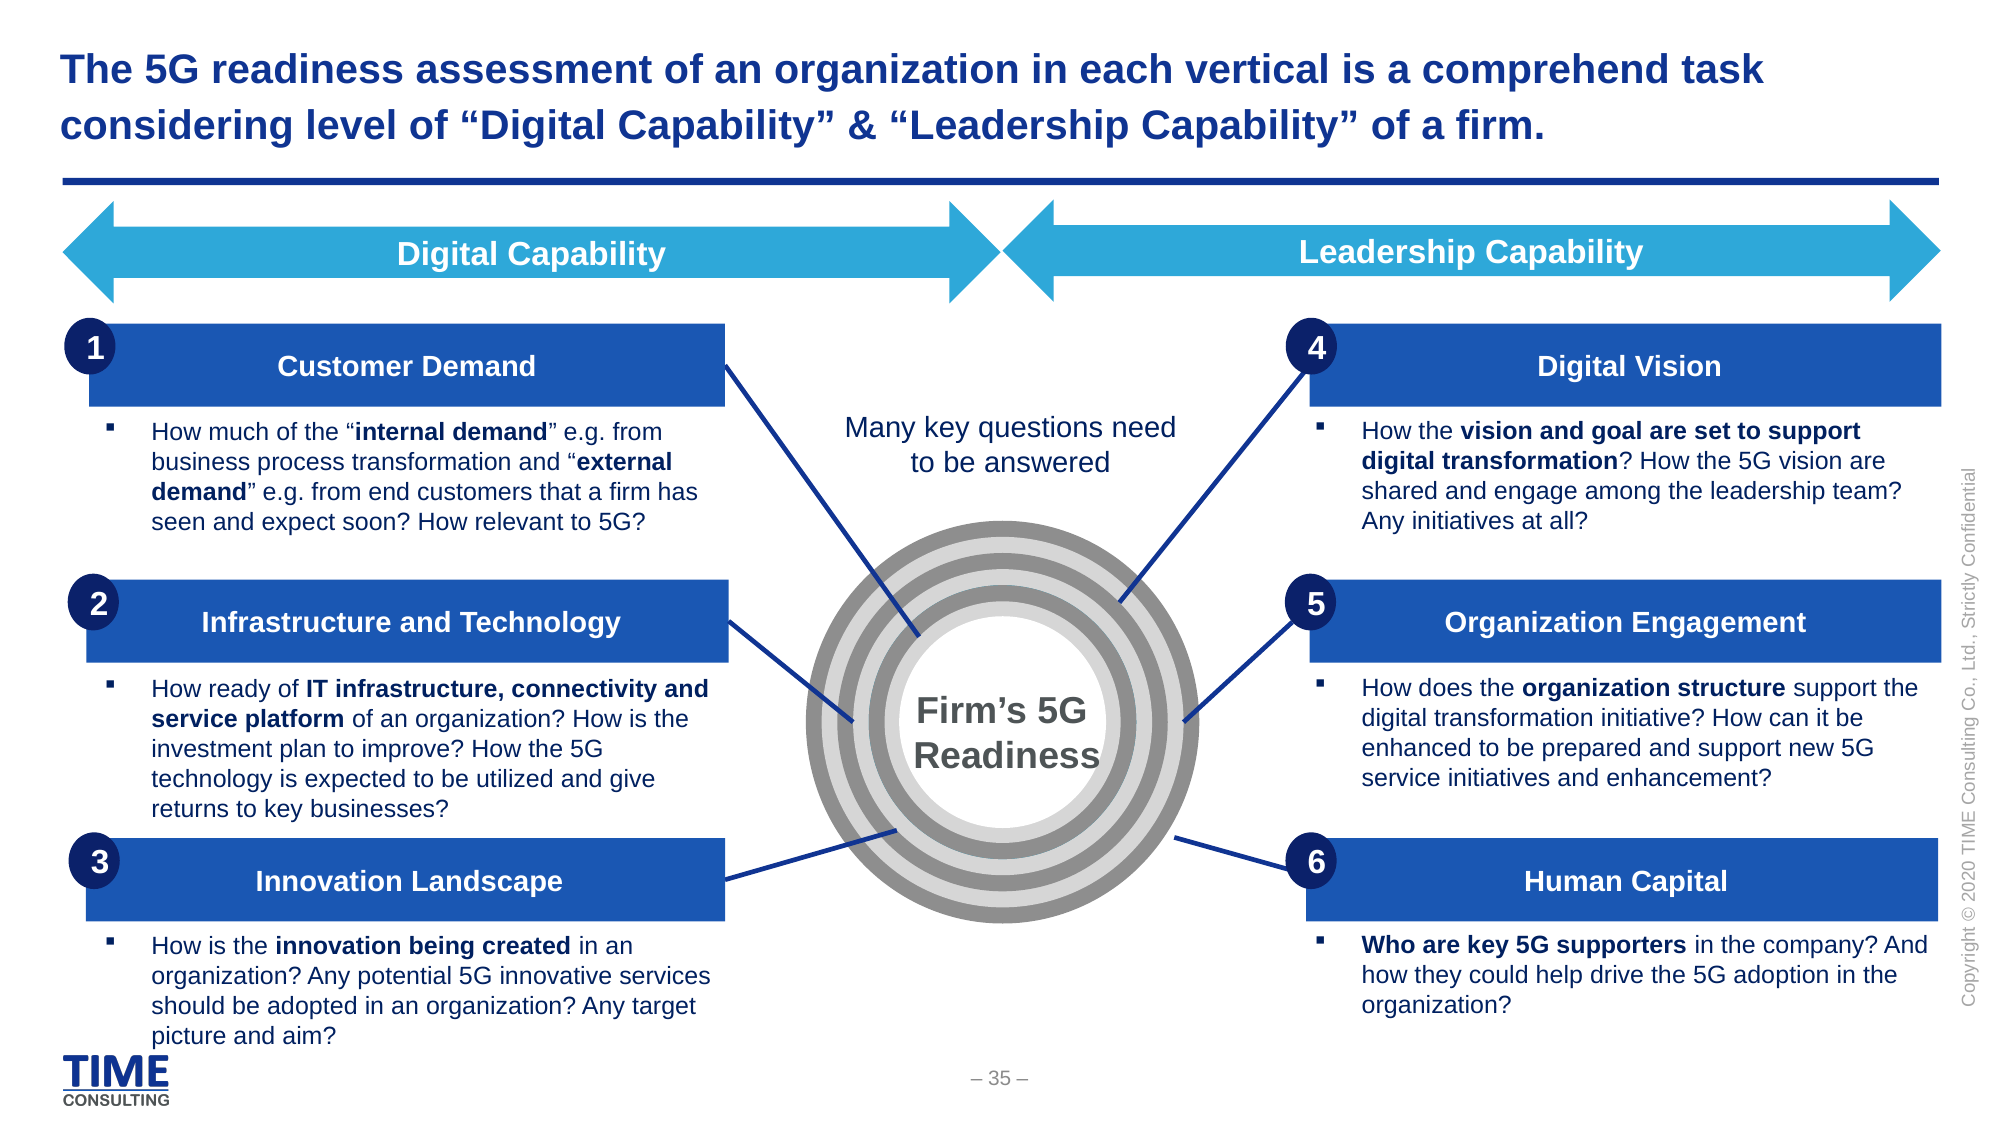

# The 5G readiness assessment of an organization in each vertical is a comprehend task considering level of “Digital Capability” & “Leadership Capability” of a firm.
Leadership Capability
Digital Capability
1
4
Customer Demand
 Digital Vision

Many key questions need to be answered
How the vision and goal are set to support digital transformation? How the 5G vision are shared and engage among the leadership team? Any initiatives at all?

How much of the “internal demand” e.g. from business process transformation and “external demand” e.g. from end customers that a firm has seen and expect soon? How relevant to 5G?

z

2
5
Organization Engagement
 Infrastructure and Technology

How does the organization structure support the digital transformation initiative? How can it be enhanced to be prepared and support new 5G service initiatives and enhancement?
How ready of IT infrastructure, connectivity and service platform of an organization? How is the investment plan to improve? How the 5G technology is expected to be utilized and give returns to key businesses?
Firm’s 5G
Readiness
3
6
 Innovation Landscape
 Human Capital
Who are key 5G supporters in the company? And how they could help drive the 5G adoption in the organization?
How is the innovation being created in an organization? Any potential 5G innovative services should be adopted in an organization? Any target picture and aim?